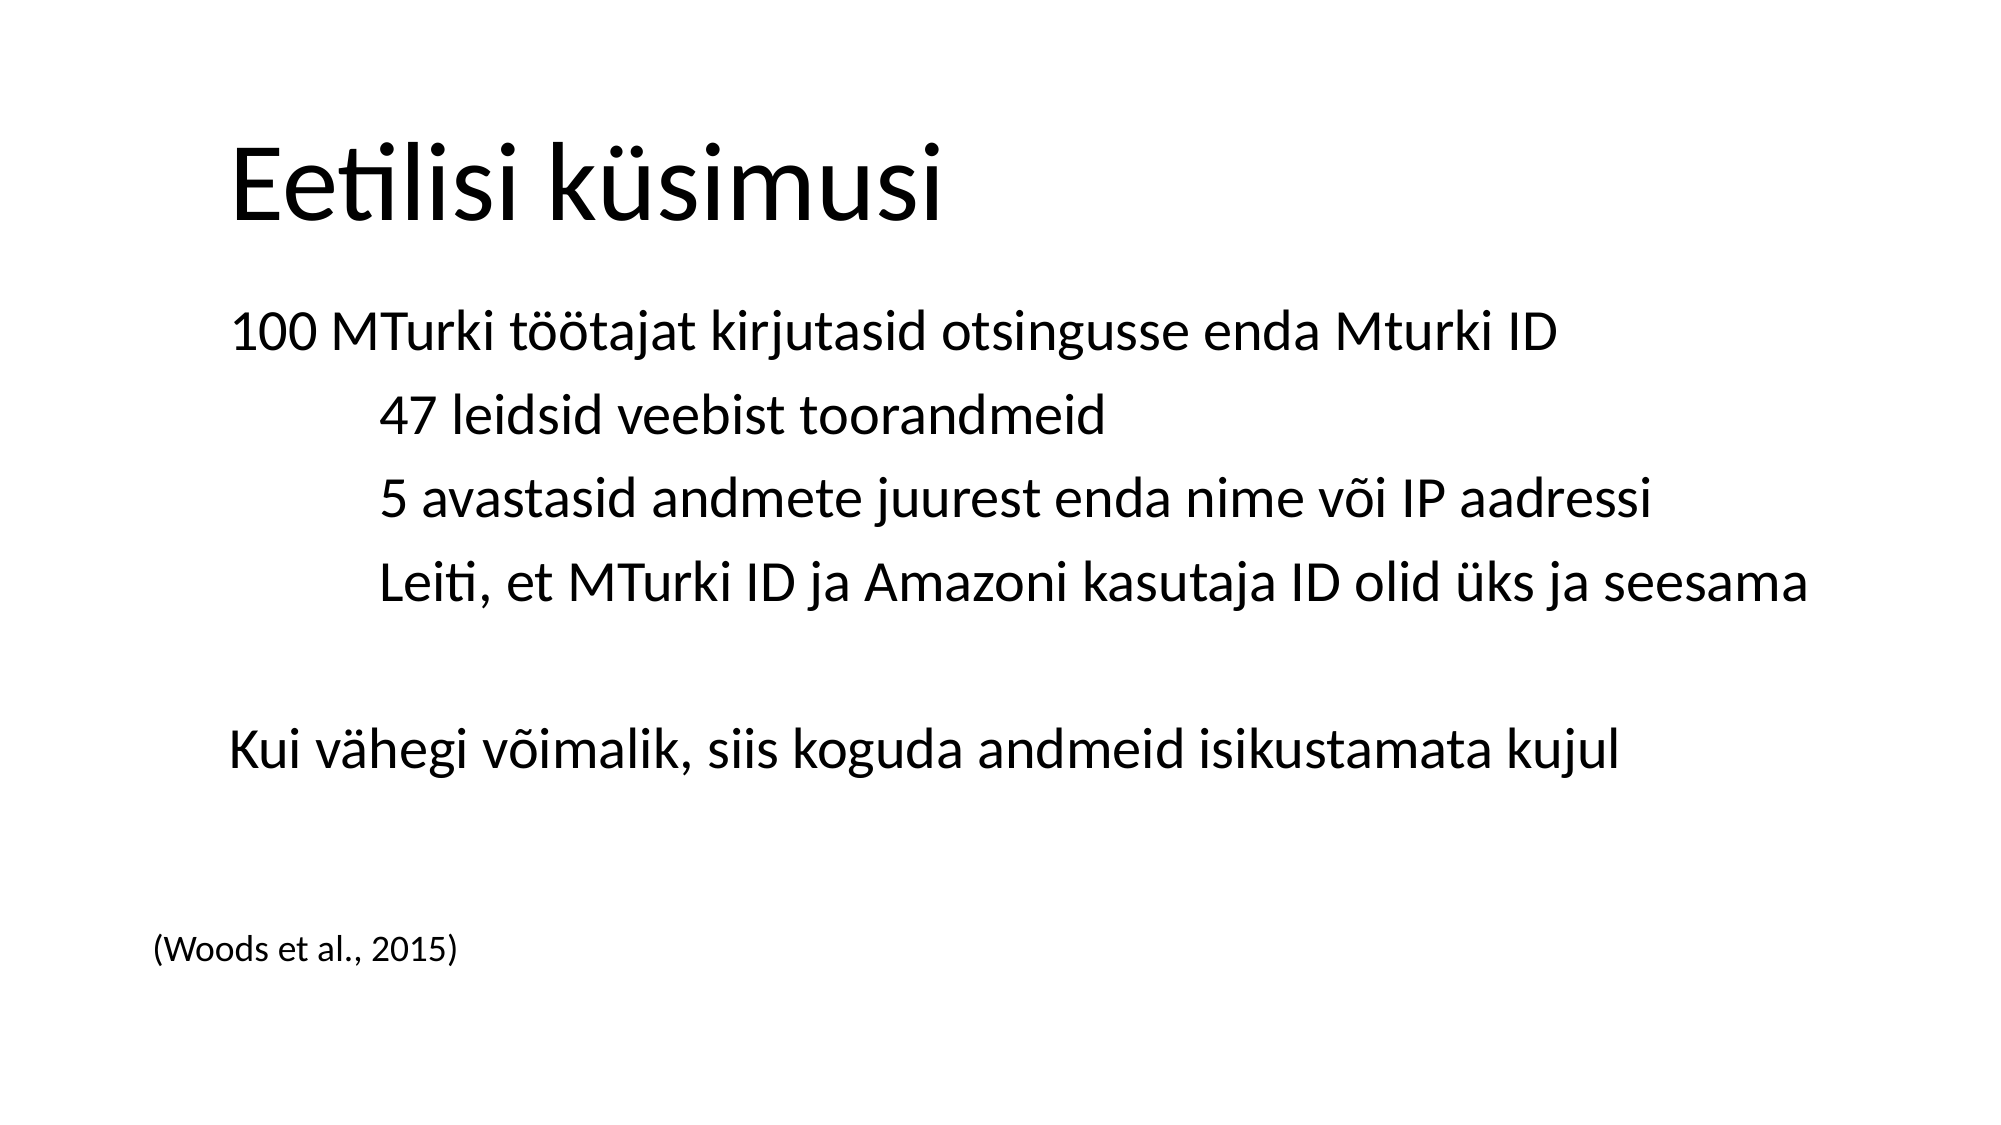

Eetilisi küsimusi
100 MTurki töötajat kirjutasid otsingusse enda Mturki ID
	47 leidsid veebist toorandmeid
	5 avastasid andmete juurest enda nime või IP aadressi
	Leiti, et MTurki ID ja Amazoni kasutaja ID olid üks ja seesama

Kui vähegi võimalik, siis koguda andmeid isikustamata kujul
(Woods et al., 2015)